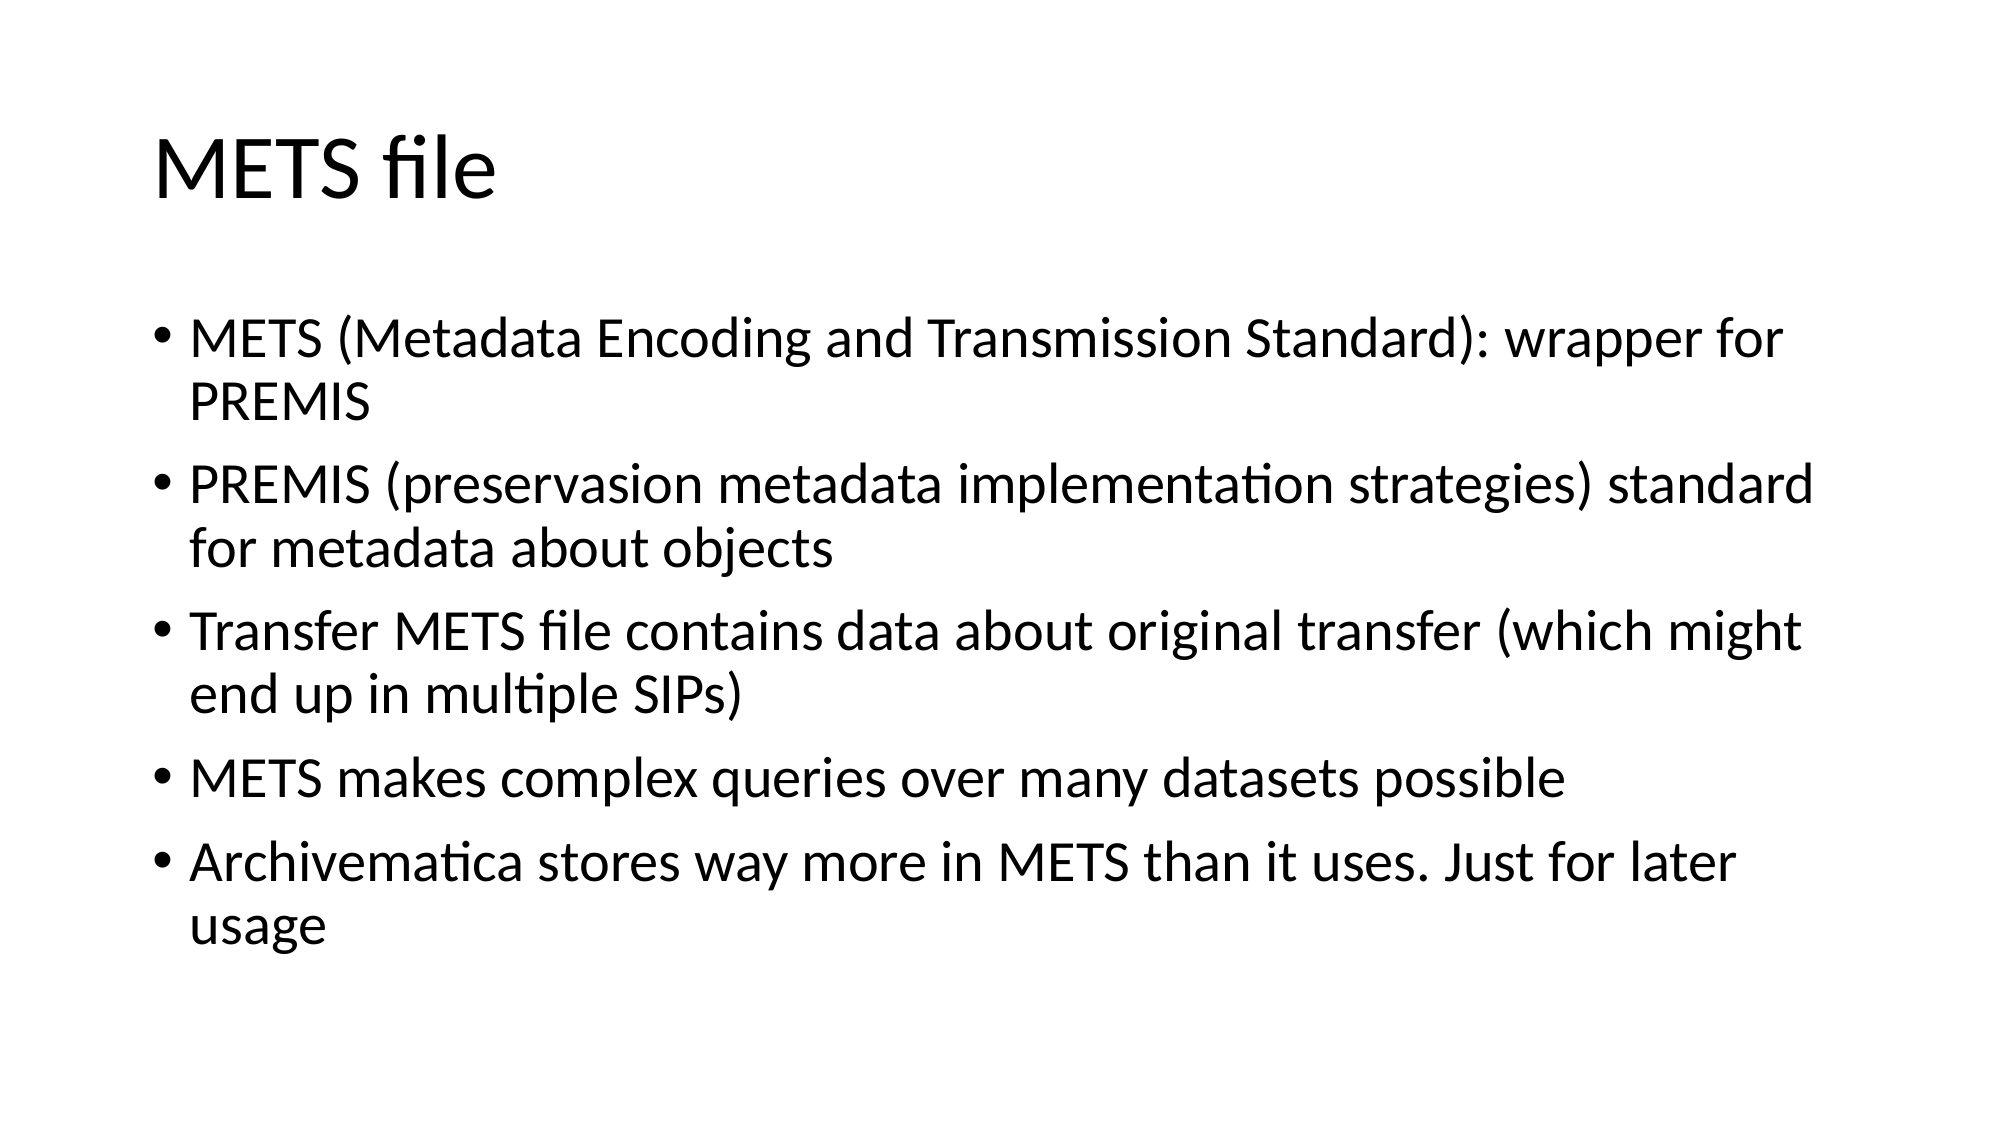

# METS file
METS (Metadata Encoding and Transmission Standard): wrapper for PREMIS
PREMIS (preservasion metadata implementation strategies) standard for metadata about objects
Transfer METS file contains data about original transfer (which might end up in multiple SIPs)
METS makes complex queries over many datasets possible
Archivematica stores way more in METS than it uses. Just for later usage